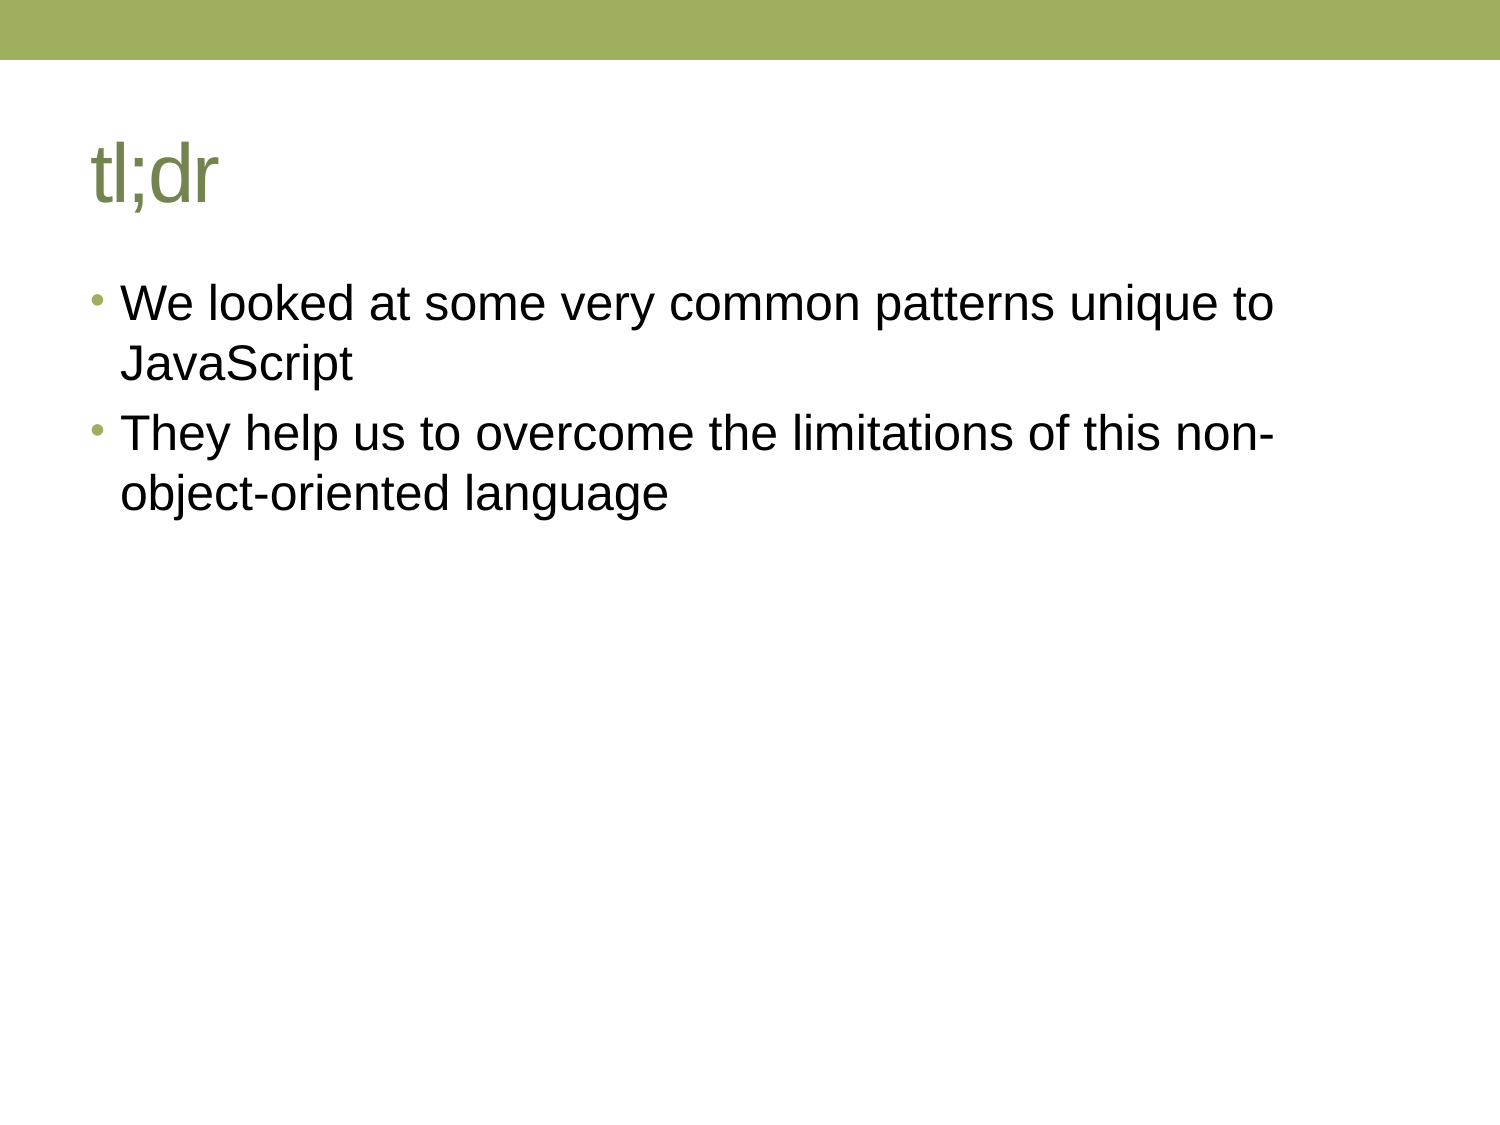

# tl;dr
We looked at some very common patterns unique to JavaScript
They help us to overcome the limitations of this non-object-oriented language